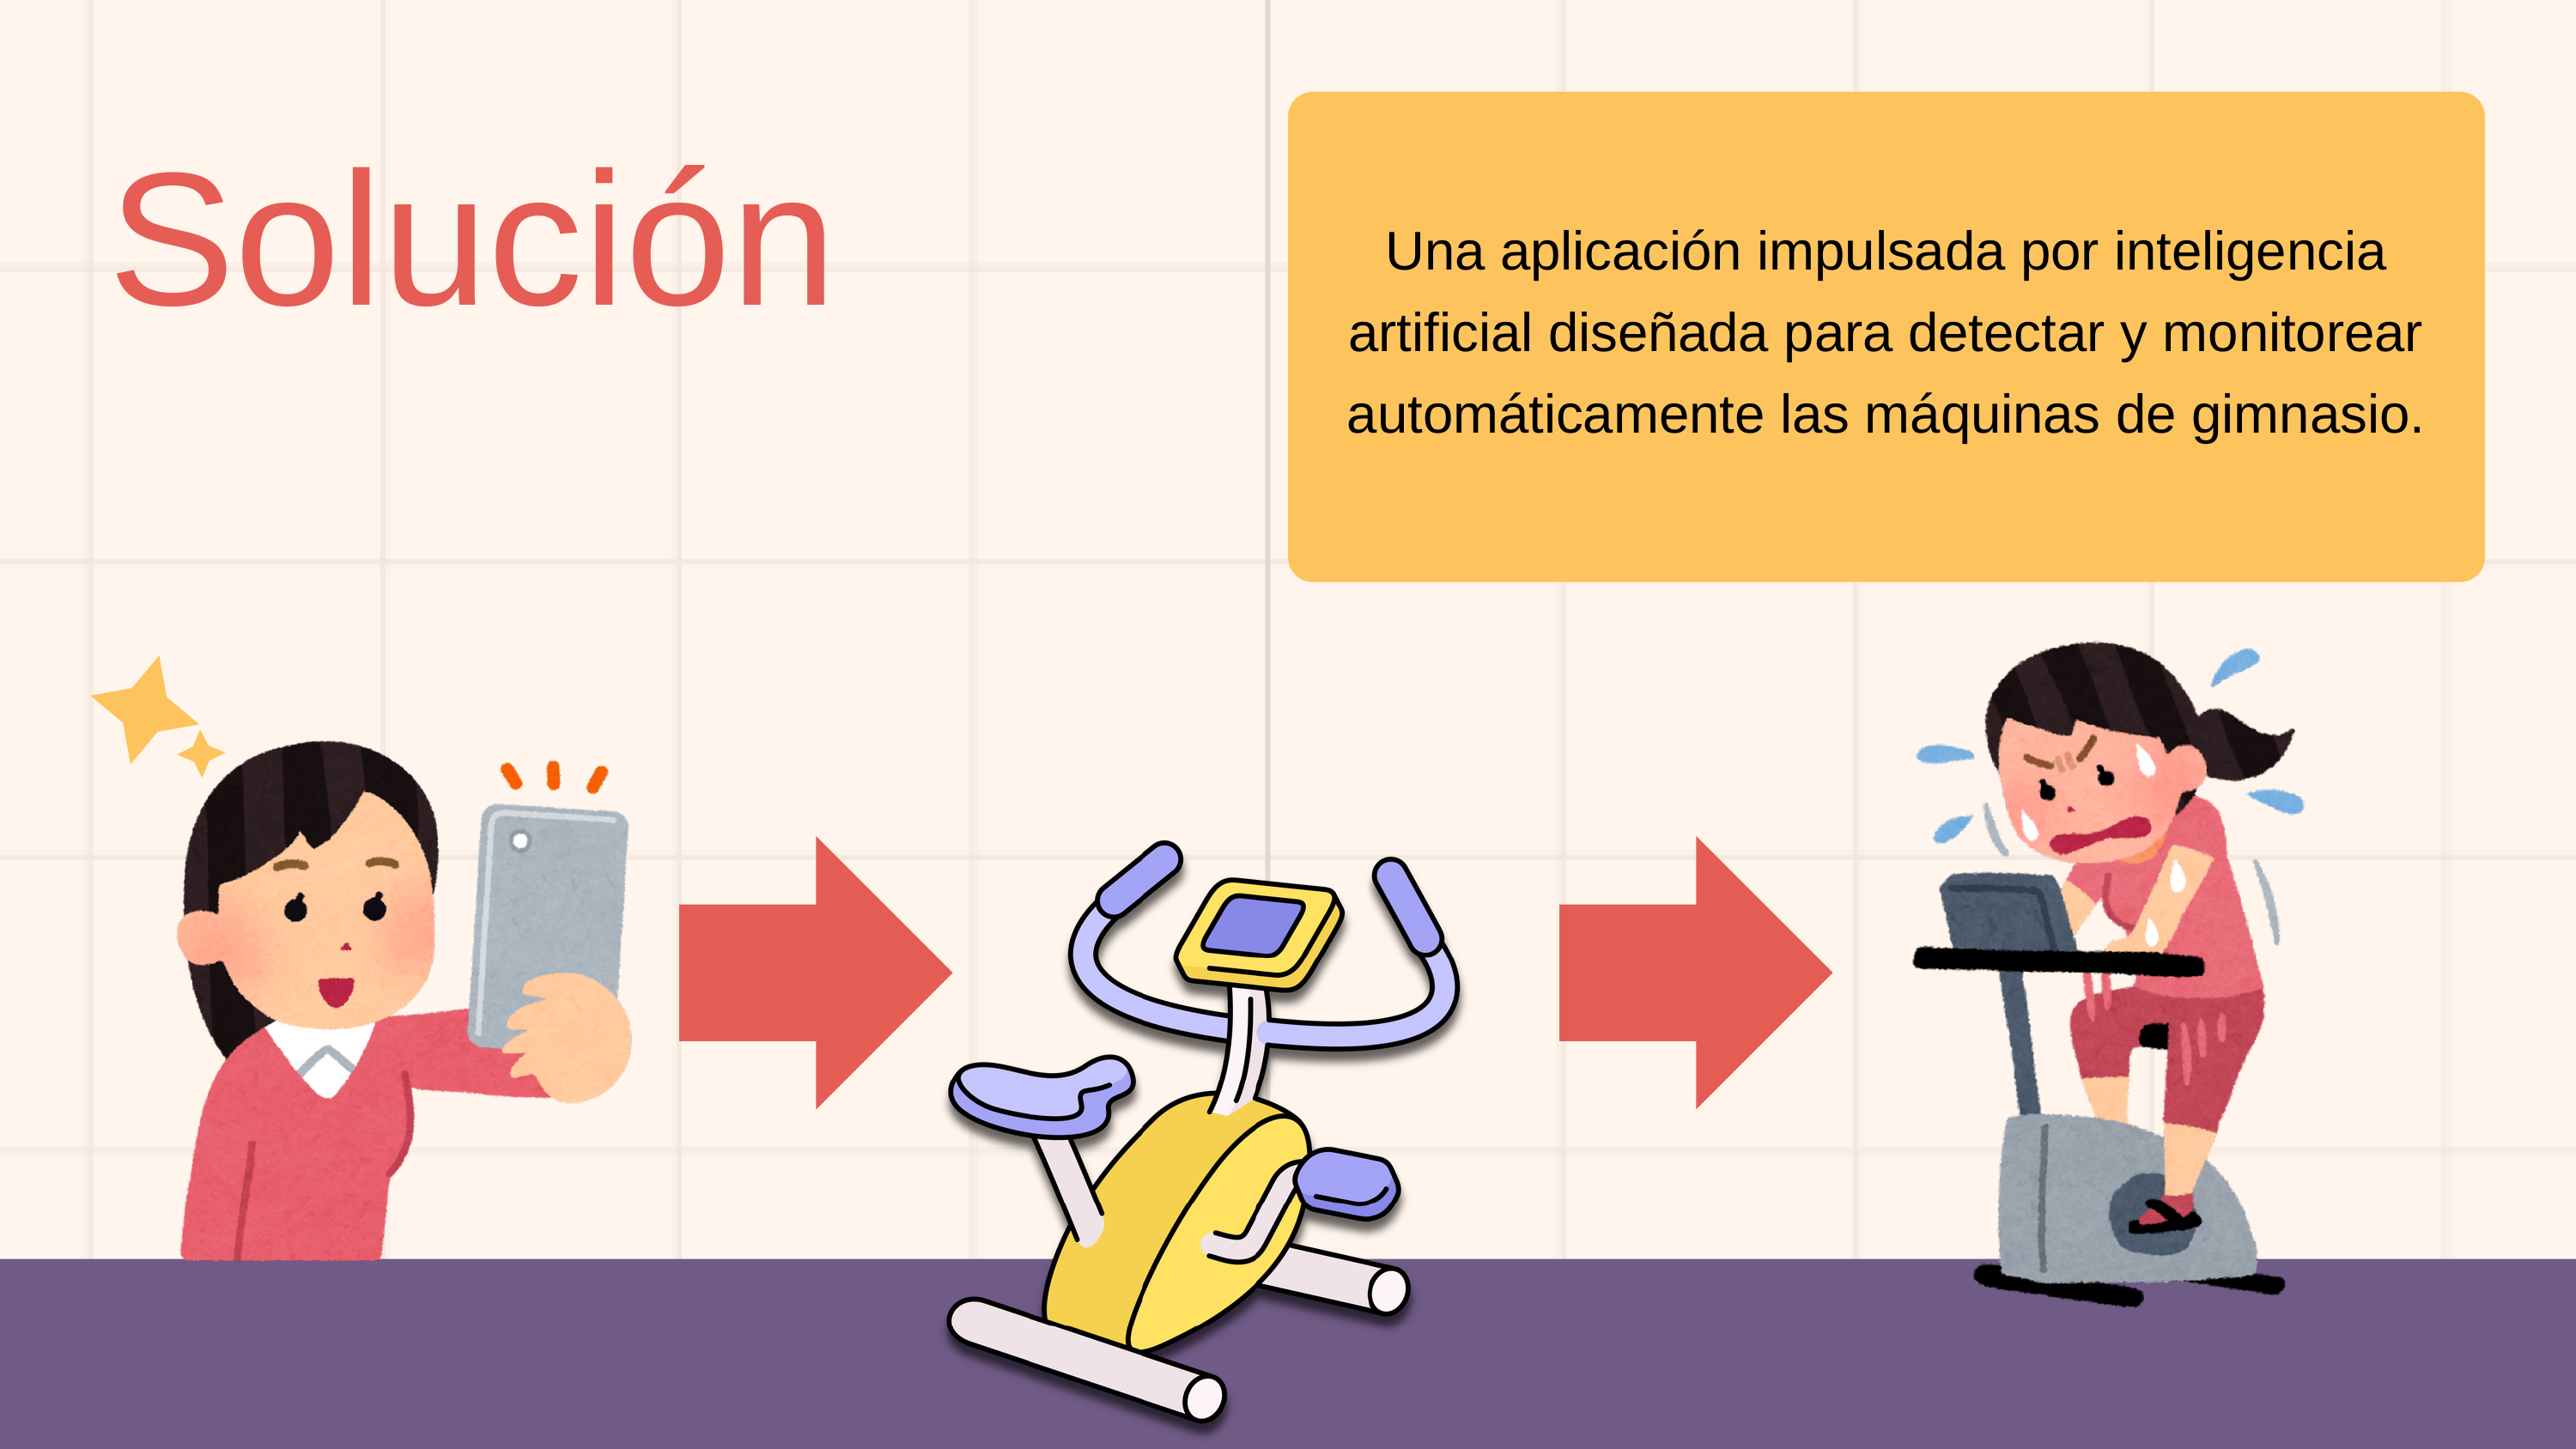

Una aplicación impulsada por inteligencia artificial diseñada para detectar y monitorear automáticamente las máquinas de gimnasio.
Solución